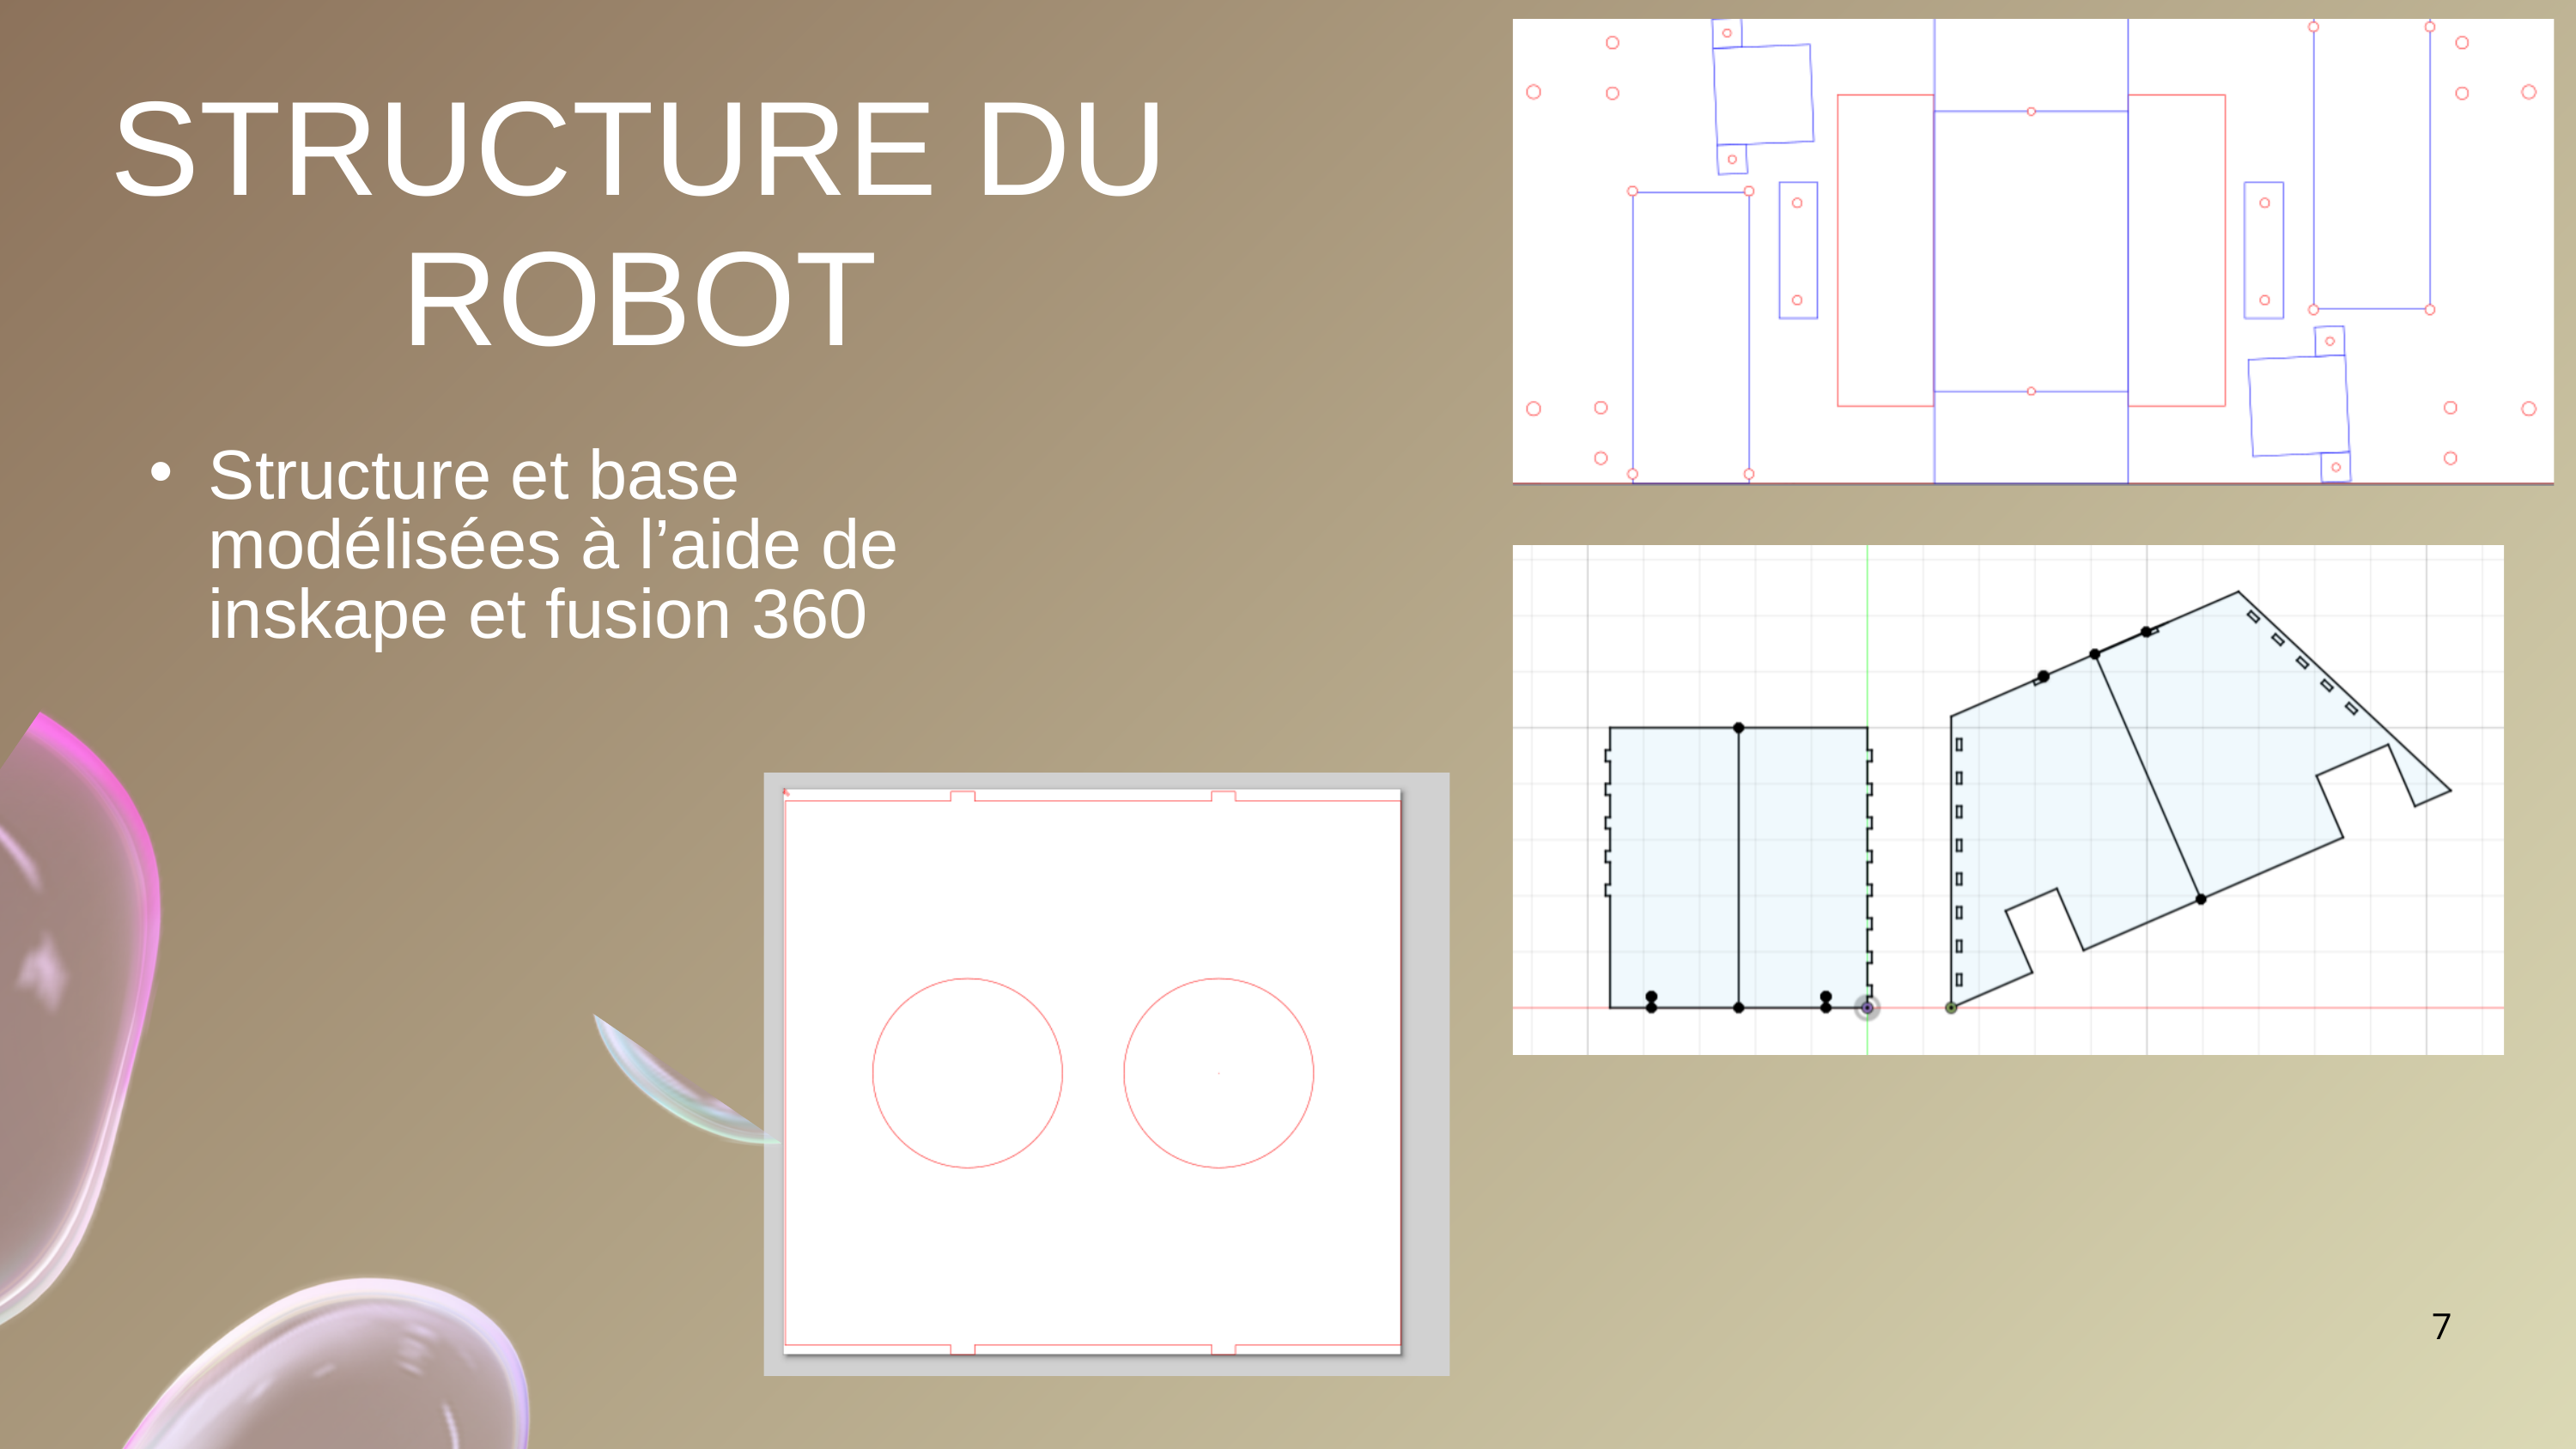

STRUCTURE DU ROBOT
Structure et base modélisées à l’aide de inskape et fusion 360

7